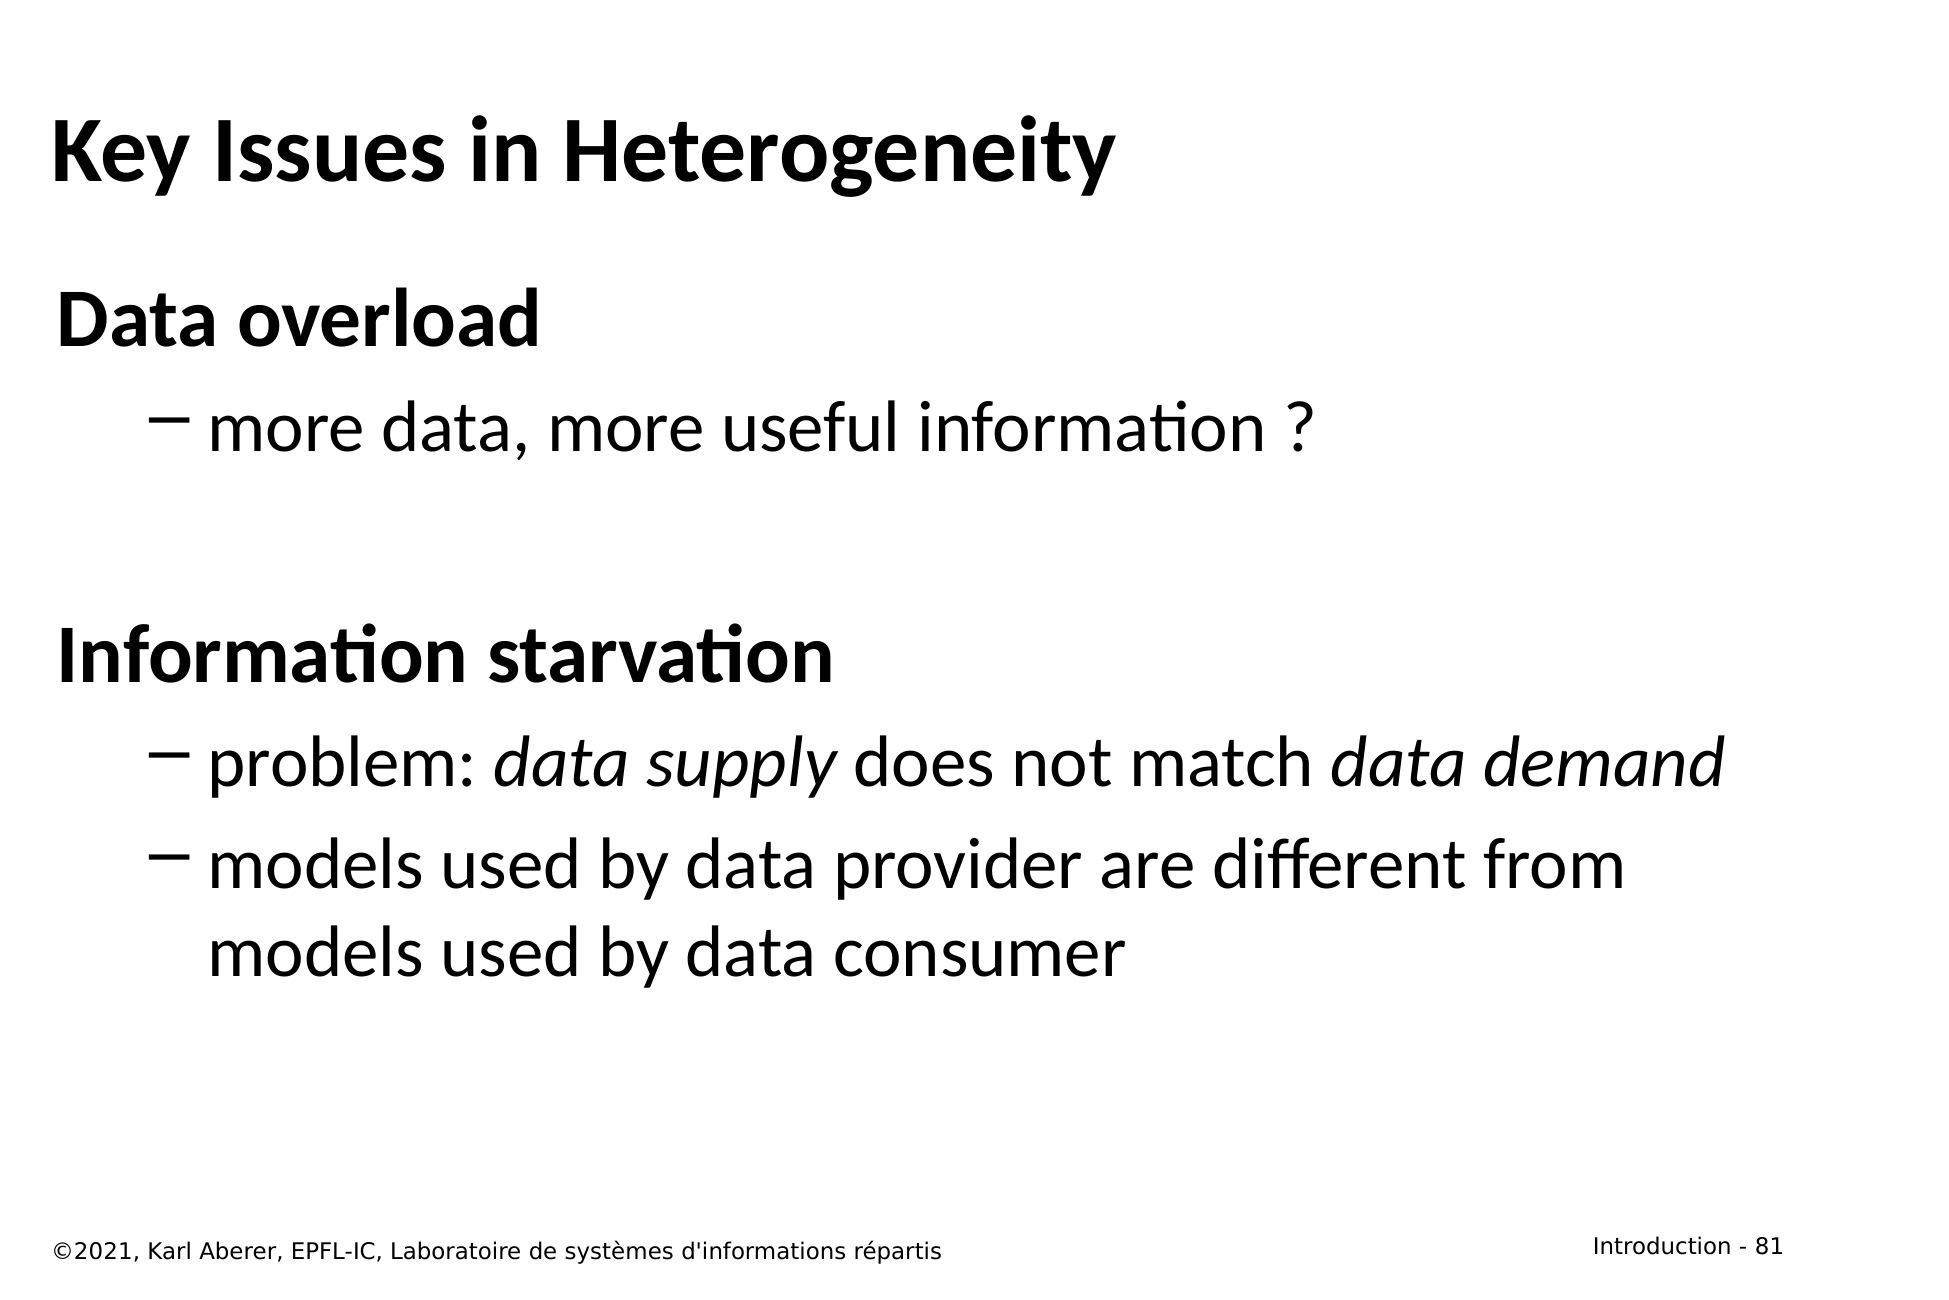

# Key Issues in Heterogeneity
Data overload
more data, more useful information ?

Information starvation
problem: data supply does not match data demand
models used by data provider are different from models used by data consumer

©2021, Karl Aberer, EPFL-IC, Laboratoire de systèmes d'informations répartis